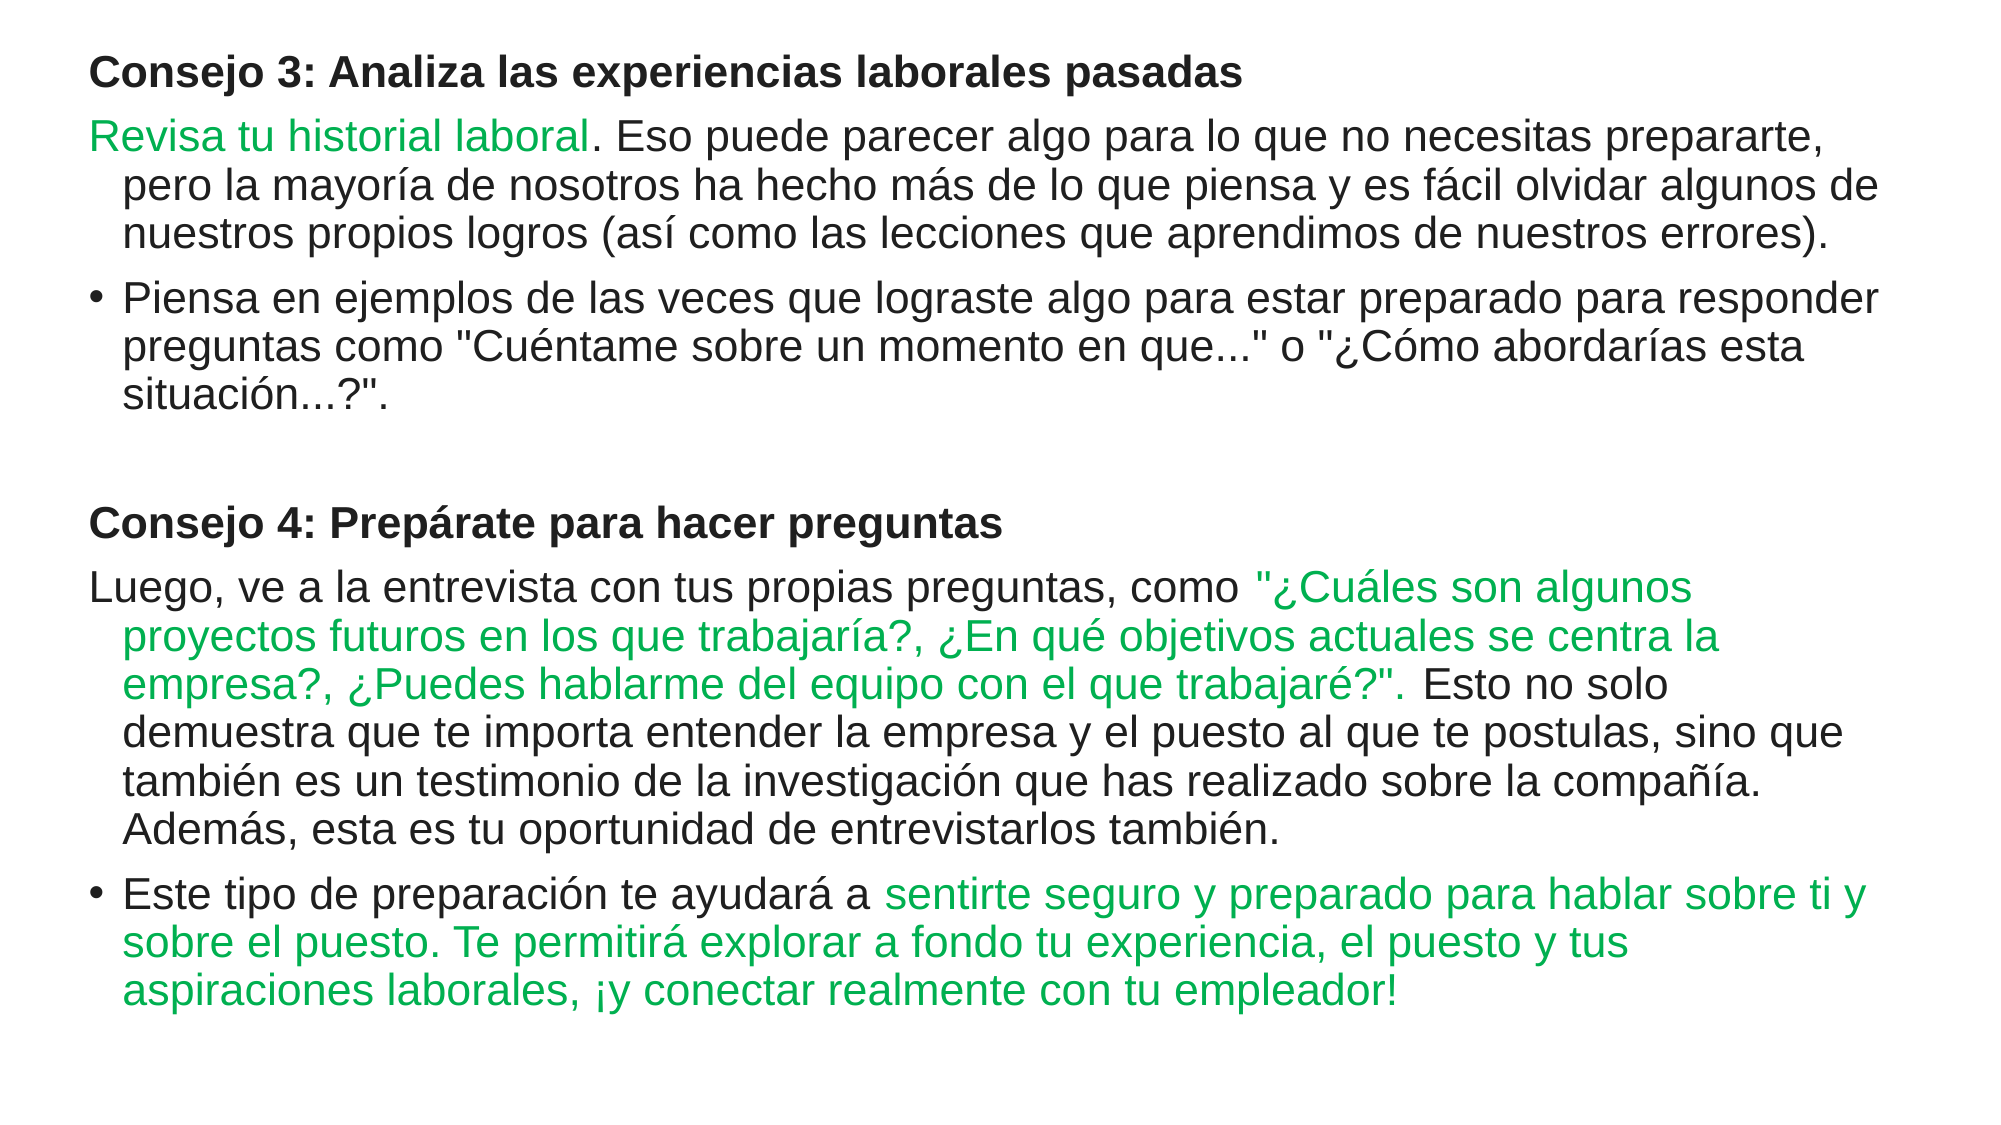

Consejo 3: Analiza las experiencias laborales pasadas
Revisa tu historial laboral. Eso puede parecer algo para lo que no necesitas prepararte, pero la mayoría de nosotros ha hecho más de lo que piensa y es fácil olvidar algunos de nuestros propios logros (así como las lecciones que aprendimos de nuestros errores).
Piensa en ejemplos de las veces que lograste algo para estar preparado para responder preguntas como "Cuéntame sobre un momento en que..." o "¿Cómo abordarías esta situación...?".

Consejo 4: Prepárate para hacer preguntas
Luego, ve a la entrevista con tus propias preguntas, como "¿Cuáles son algunos proyectos futuros en los que trabajaría?, ¿En qué objetivos actuales se centra la empresa?, ¿Puedes hablarme del equipo con el que trabajaré?". Esto no solo demuestra que te importa entender la empresa y el puesto al que te postulas, sino que también es un testimonio de la investigación que has realizado sobre la compañía. Además, esta es tu oportunidad de entrevistarlos también.
Este tipo de preparación te ayudará a sentirte seguro y preparado para hablar sobre ti y sobre el puesto. Te permitirá explorar a fondo tu experiencia, el puesto y tus aspiraciones laborales, ¡y conectar realmente con tu empleador!